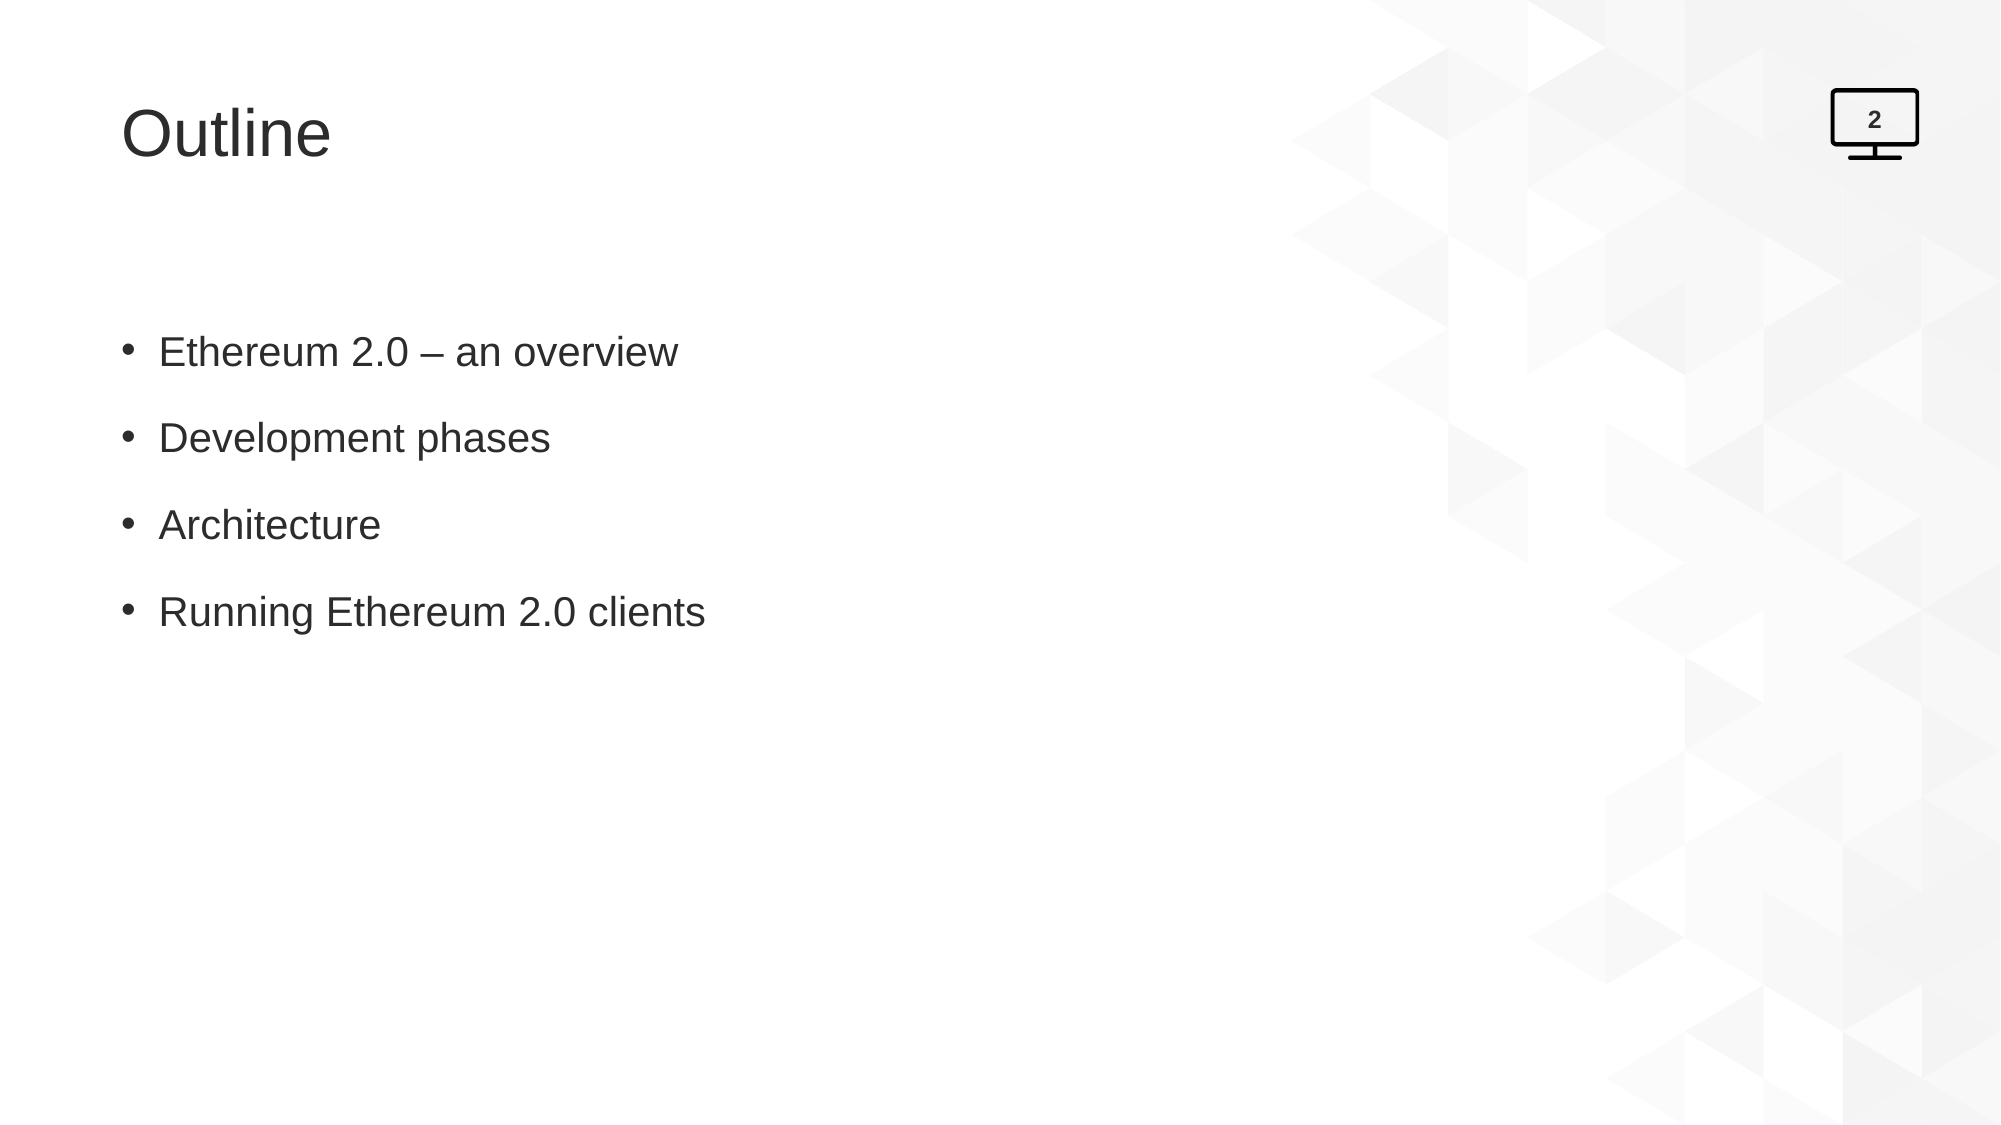

# Outline
2

Ethereum 2.0 – an overview
Development phases
Architecture
Running Ethereum 2.0 clients